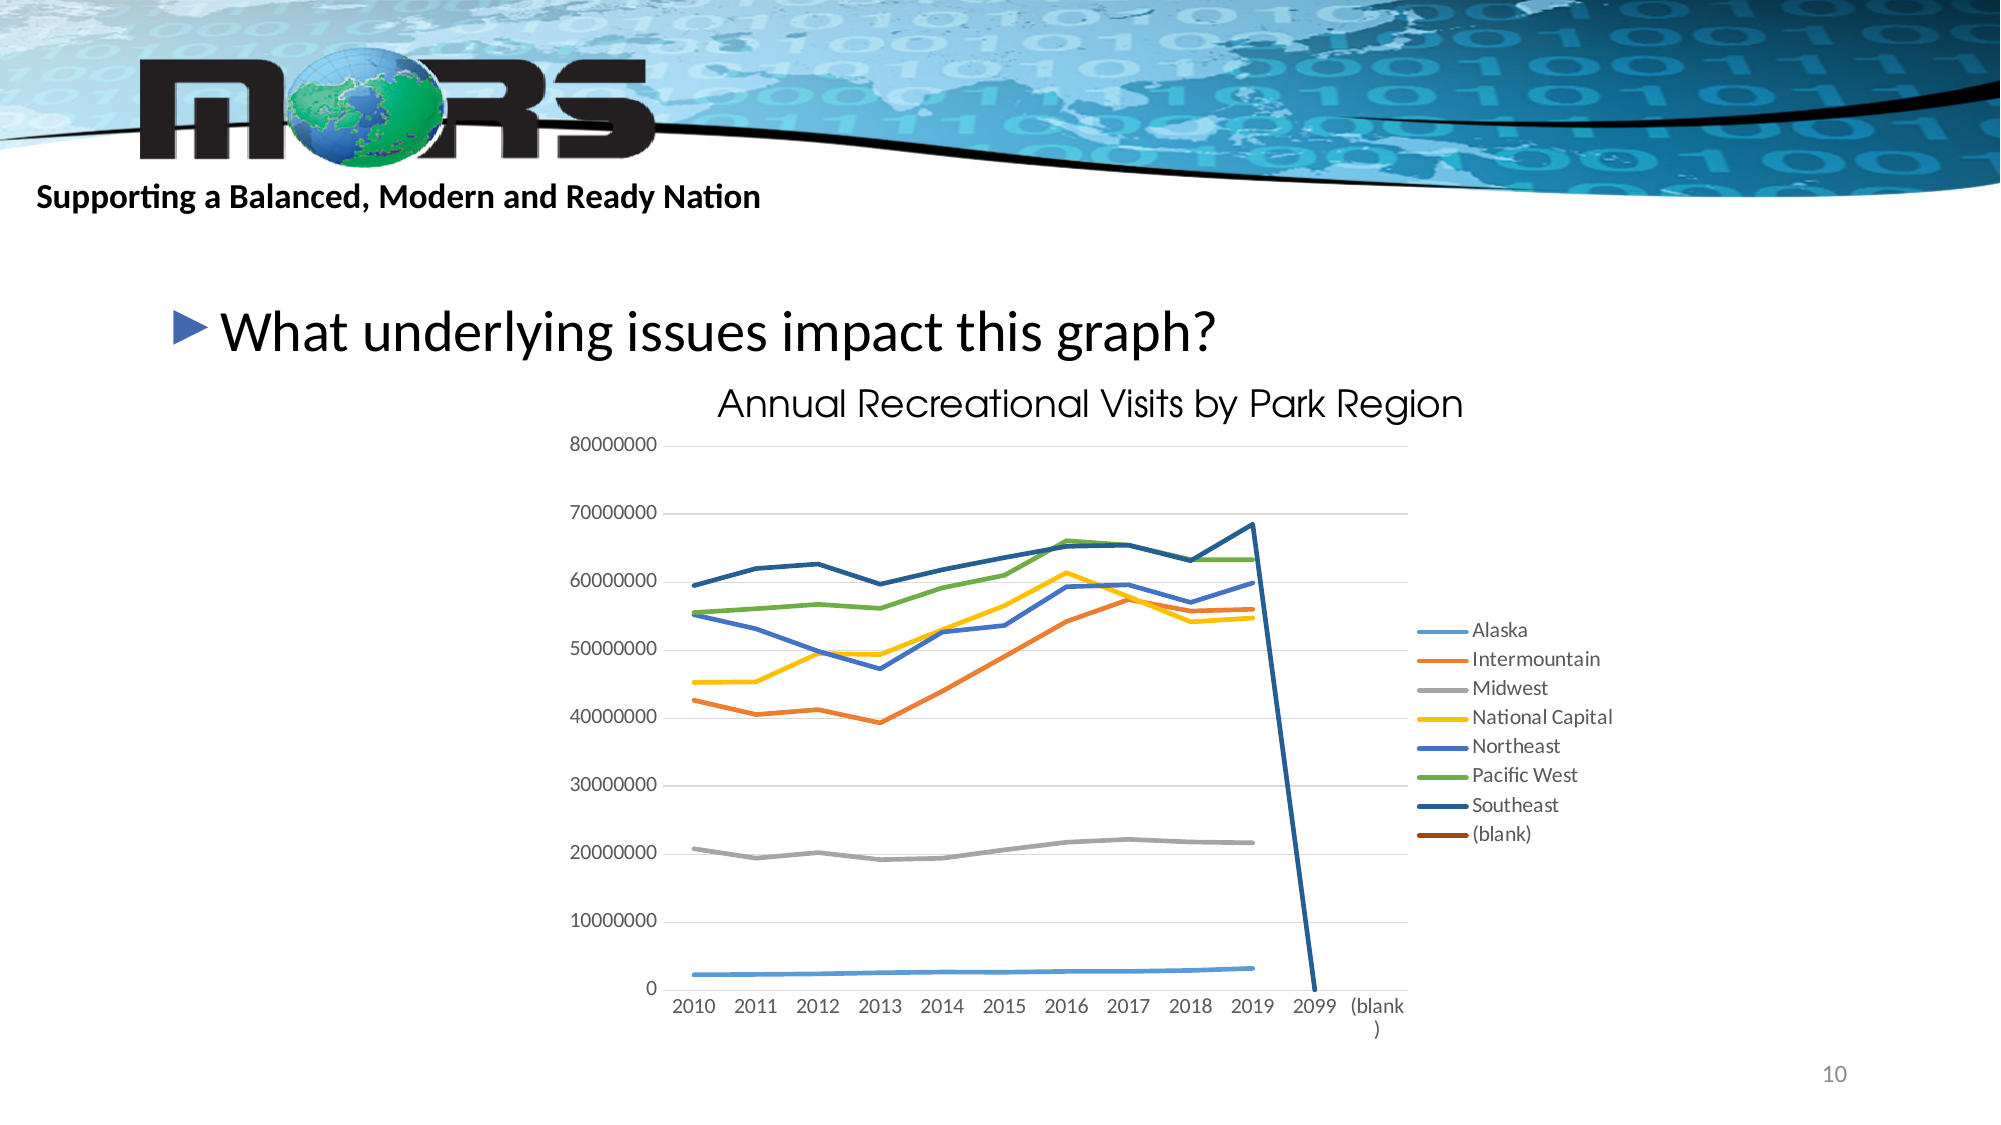

What underlying issues impact this graph?
Annual Recreational Visits by Park Region

### Chart

| Category | Alaska | Intermountain  | Midwest  | National Capital  | Northeast  | Pacific West  | Southeast  | (blank) |
|---|---|---|---|---|---|---|---|---|
| 2010 | 2274843.0 | 42652924.0 | 20813612.0 | 45271135.0 | 55235687.0 | 55546673.0 | 59508895.0 | None |
| 2011 | 2333919.0 | 40543746.0 | 19420307.0 | 45360304.0 | 53149224.0 | 56108779.0 | 62022937.0 | None |
| 2012 | 2412524.0 | 41274385.0 | 20246615.0 | 49525528.0 | 49868751.0 | 56750468.0 | 62687411.0 | None |
| 2013 | 2585980.0 | 39317965.0 | 19210457.0 | 49371776.0 | 47262352.0 | 56168428.0 | 59713937.0 | None |
| 2014 | 2684693.0 | 43983051.0 | 19417484.0 | 53015597.0 | 52677747.0 | 59183805.0 | 61837705.0 | None |
| 2015 | 2664293.0 | 49076680.0 | 20654434.0 | 56550890.0 | 53642665.0 | 61026749.0 | 63631541.0 | None |
| 2016 | 2783011.0 | 54241653.0 | 21773319.0 | 61421319.0 | 59350587.0 | 66109767.0 | 65292033.0 | None |
| 2017 | 2786065.0 | 57454921.0 | 22201646.0 | 57886443.0 | 59632673.0 | 65461882.0 | 65459121.0 | None |
| 2018 | 2920249.0 | 55770379.0 | 21807708.0 | 54174137.0 | 57039300.0 | 63329468.0 | 63170592.0 | None |
| 2019 | 3218301.0 | 56032229.0 | 21683100.0 | 54748049.0 | 59905811.0 | 63322600.0 | 68538529.0 | None |
| 2099 | None | None | None | None | None | None | 68000.0 | None |
| (blank) | None | None | None | None | None | None | None | None |
10